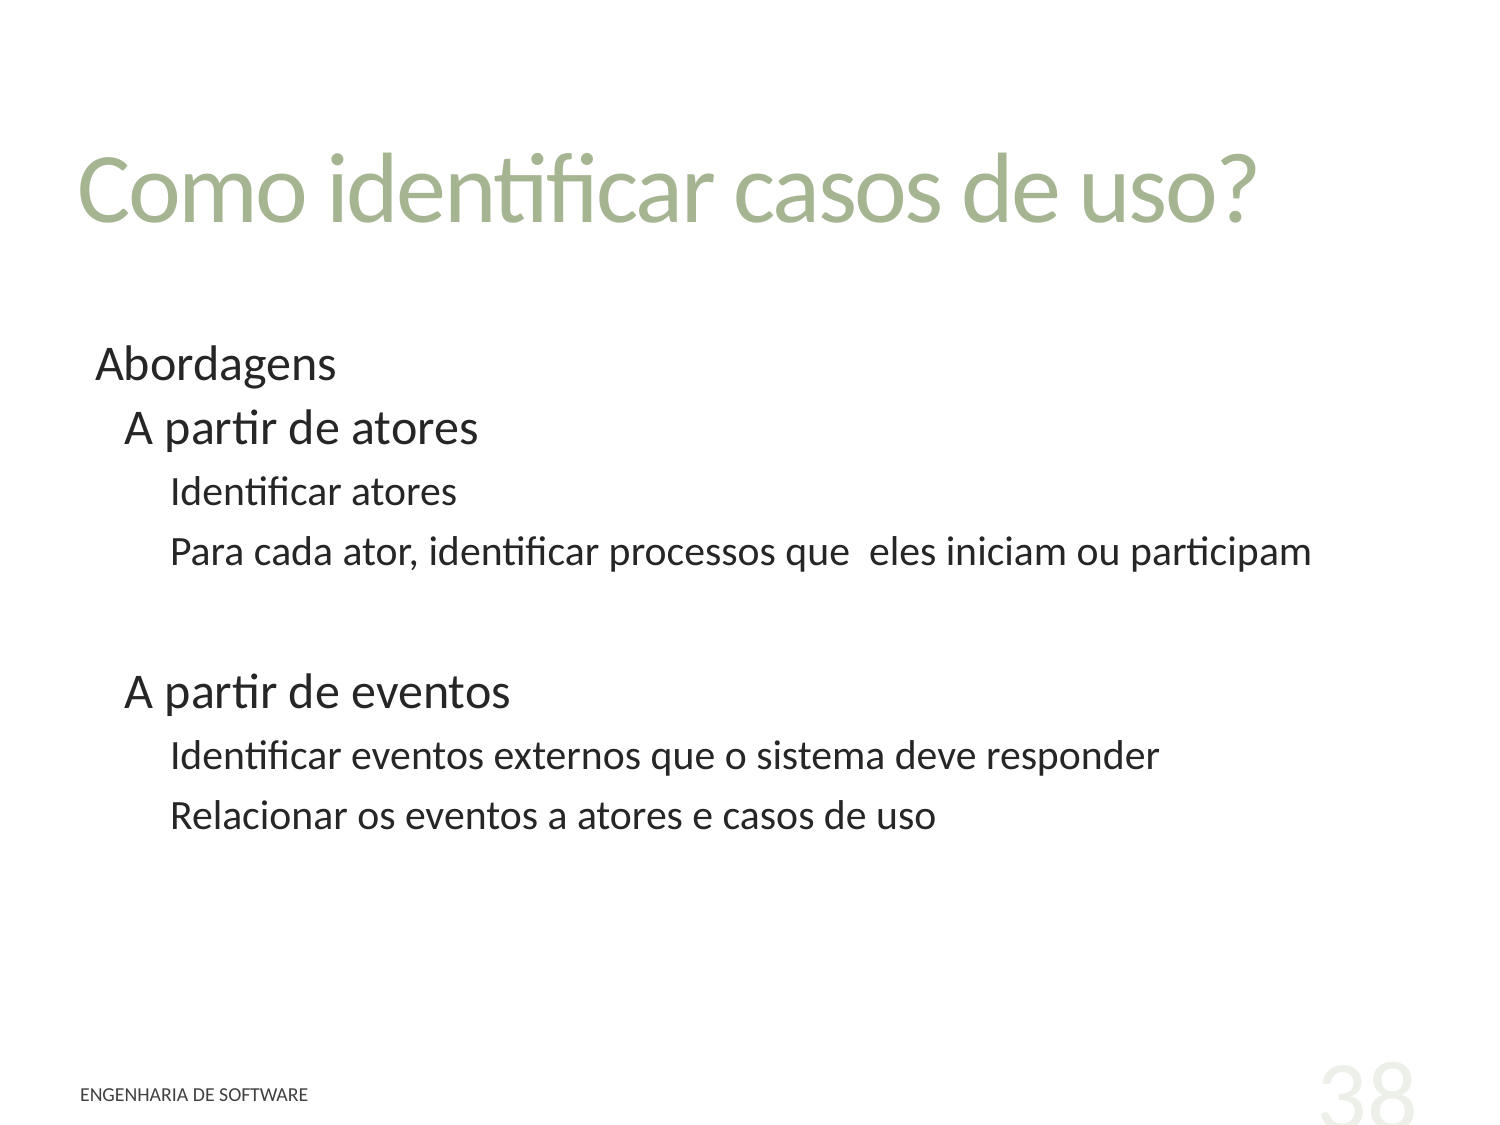

# Como identificar casos de uso?
Abordagens
A partir de atores
Identificar atores
Para cada ator, identificar processos que  eles iniciam ou participam

A partir de eventos
Identificar eventos externos que o sistema deve responder
Relacionar os eventos a atores e casos de uso
38
Engenharia de Software